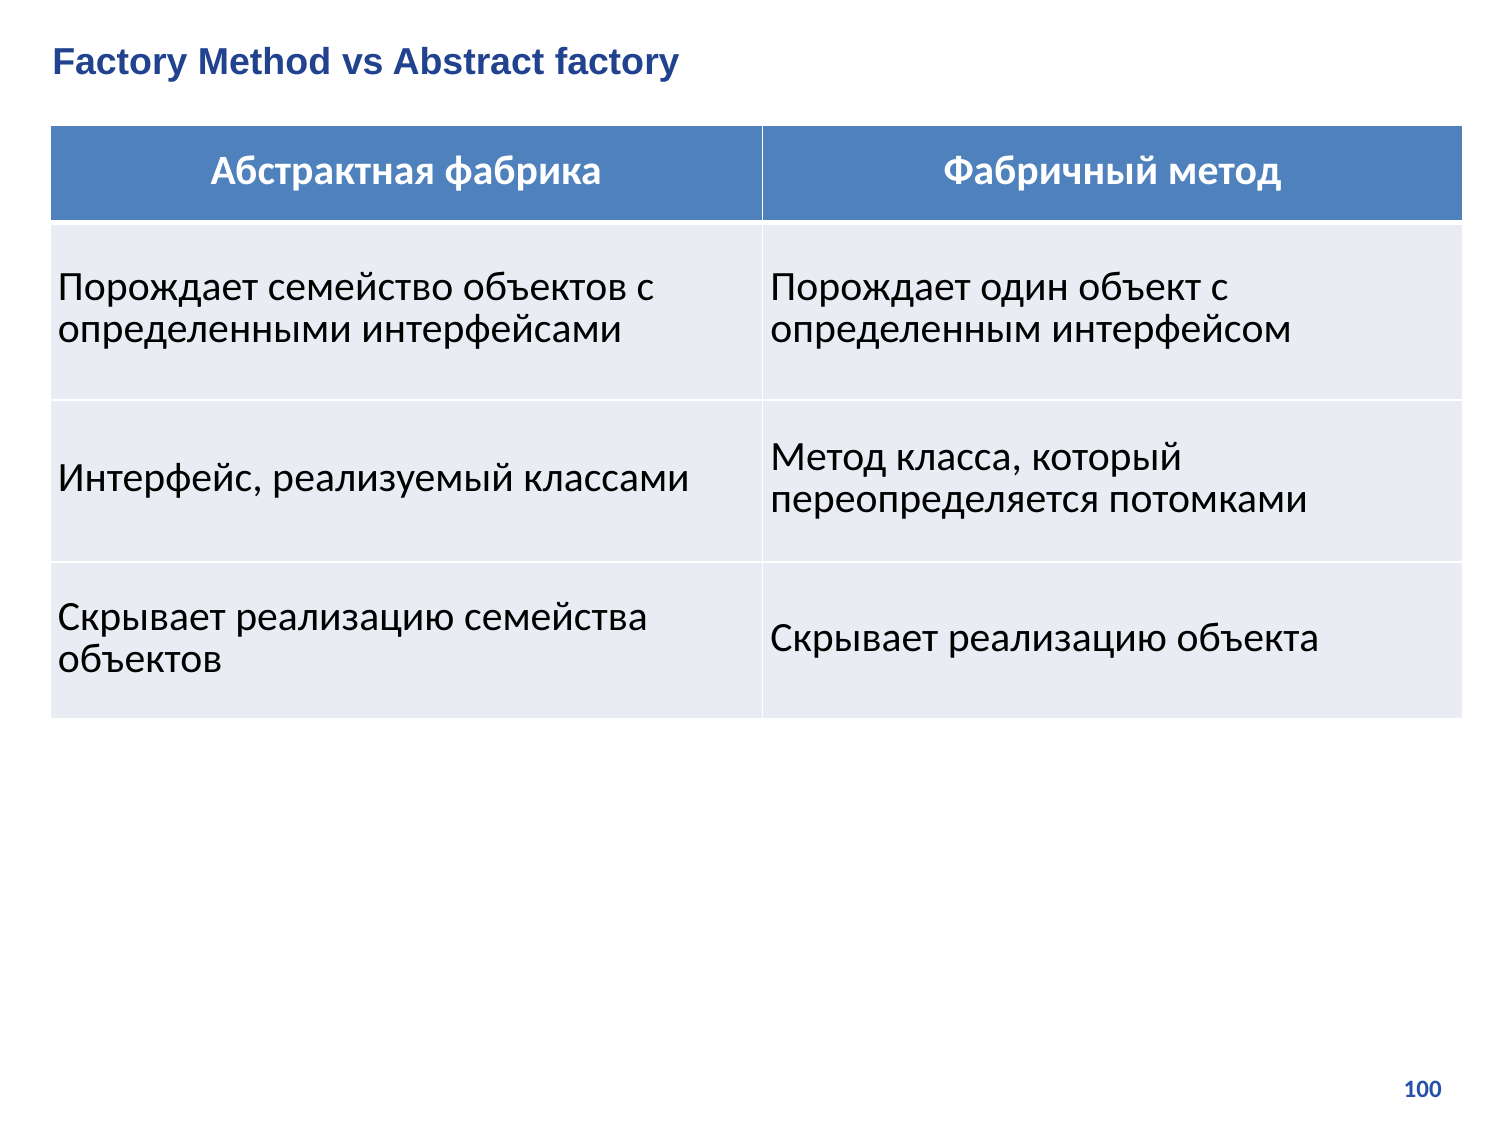

# Factory Method vs Abstract factory
| Абстрактная фабрика | Фабричный метод |
| --- | --- |
| Порождает семейство объектов с определенными интерфейсами | Порождает один объект с определенным интерфейсом |
| Интерфейс, реализуемый классами | Метод класса, который переопределяется потомками |
| Скрывает реализацию семейства объектов | Скрывает реализацию объекта |